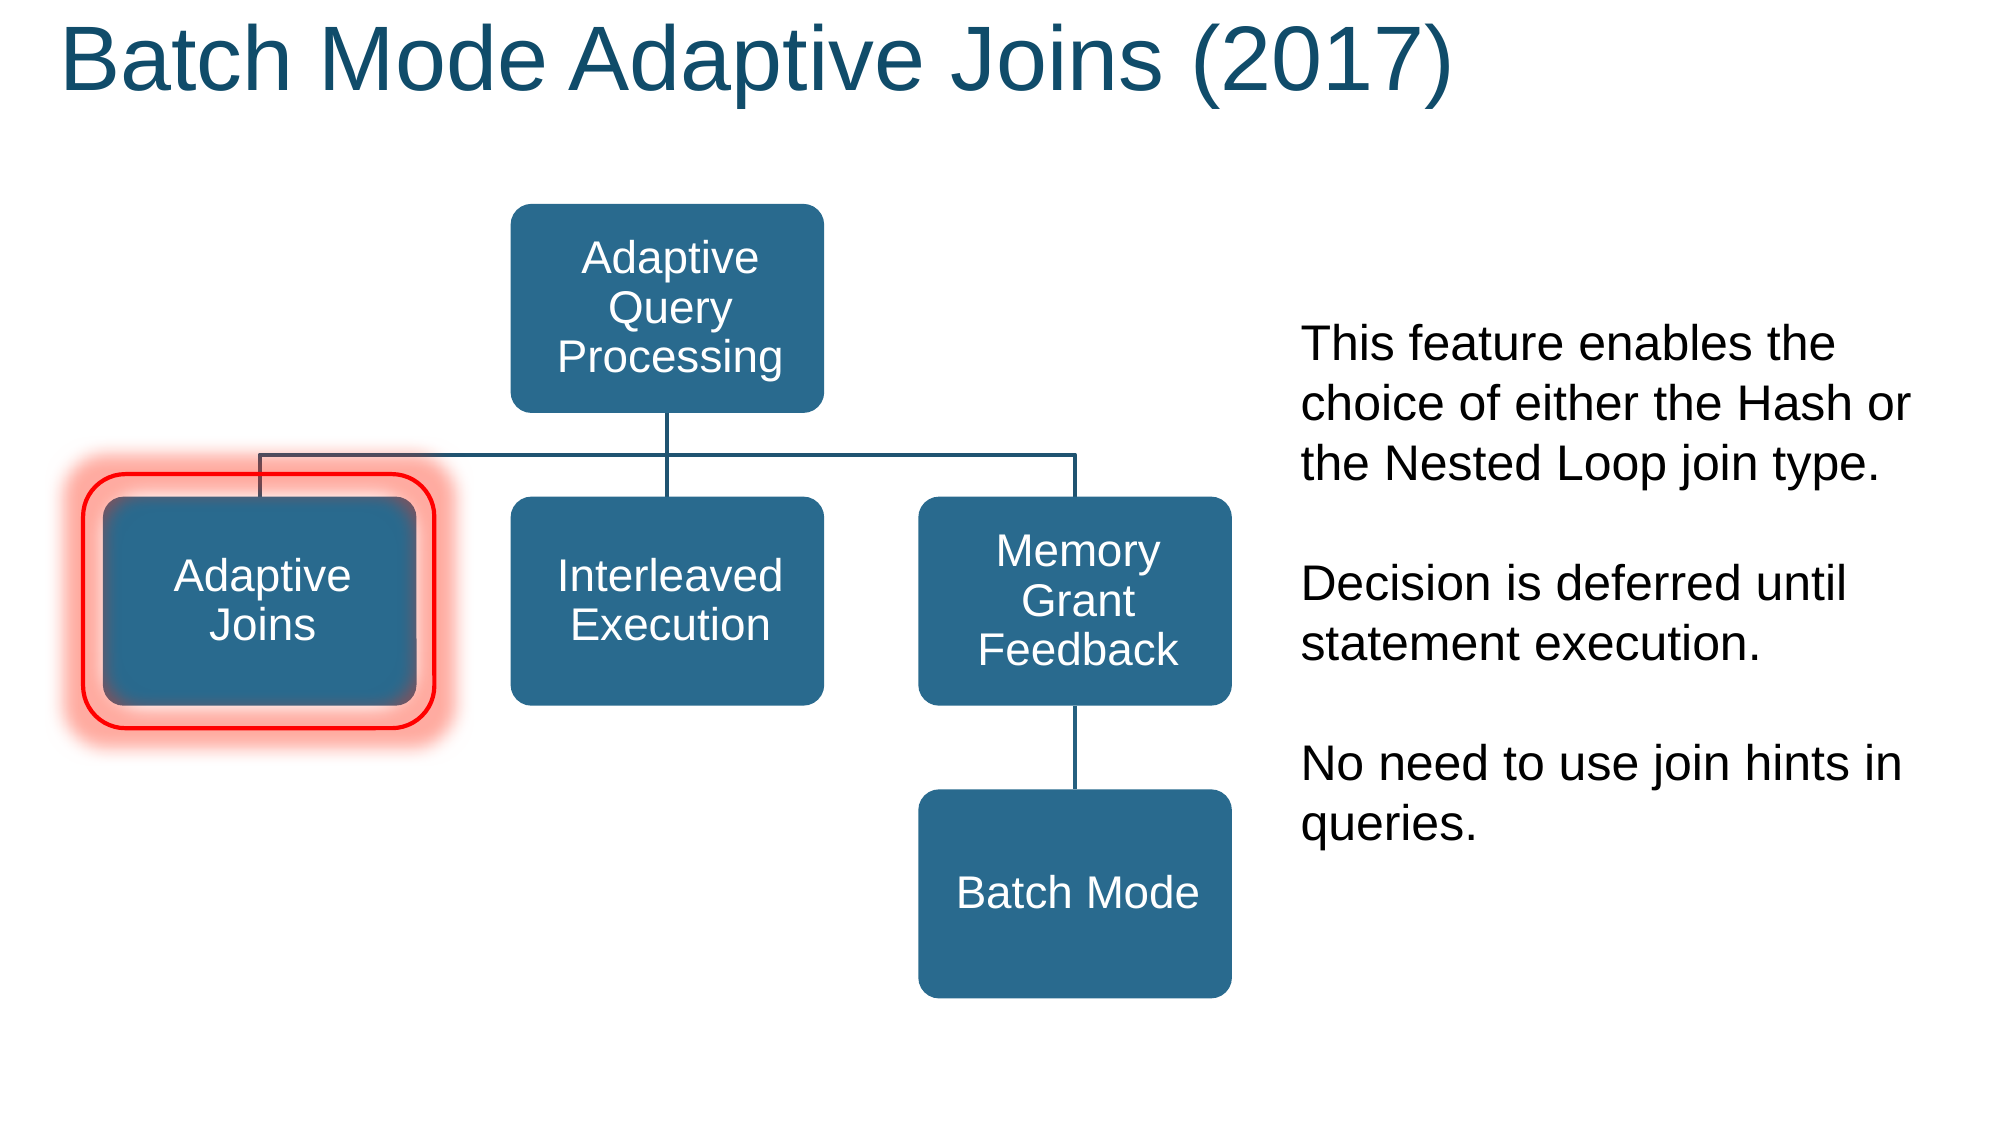

# Batch Mode Adaptive Joins (2017)
Adaptive Query Processing
Adaptive Joins
Interleaved Execution
Memory Grant Feedback
Batch Mode
This feature enables the choice of either the Hash or the Nested Loop join type.

Decision is deferred until statement execution.

No need to use join hints in queries.